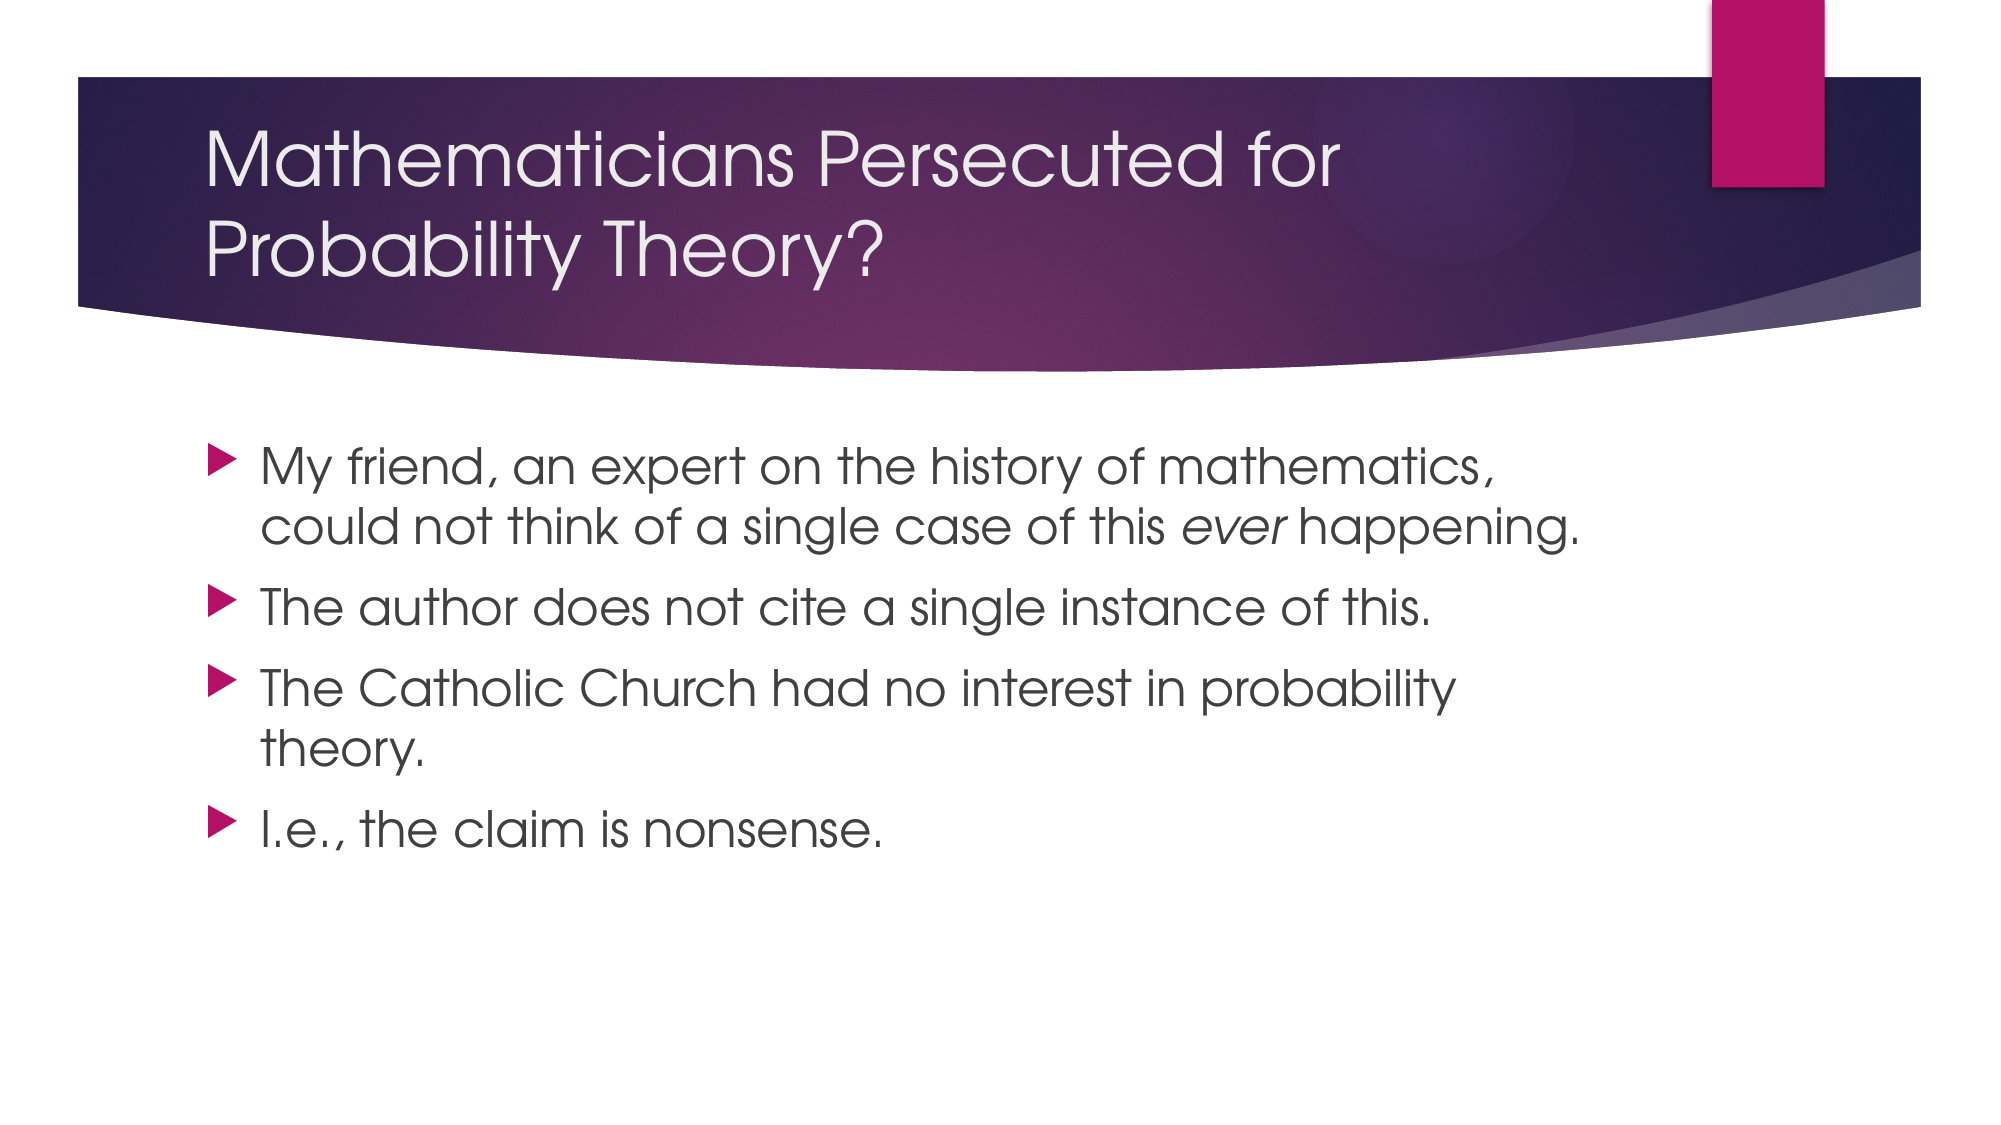

# Mathematicians Persecuted for Probability Theory?
My friend, an expert on the history of mathematics, could not think of a single case of this ever happening.
The author does not cite a single instance of this.
The Catholic Church had no interest in probability theory.
I.e., the claim is nonsense.